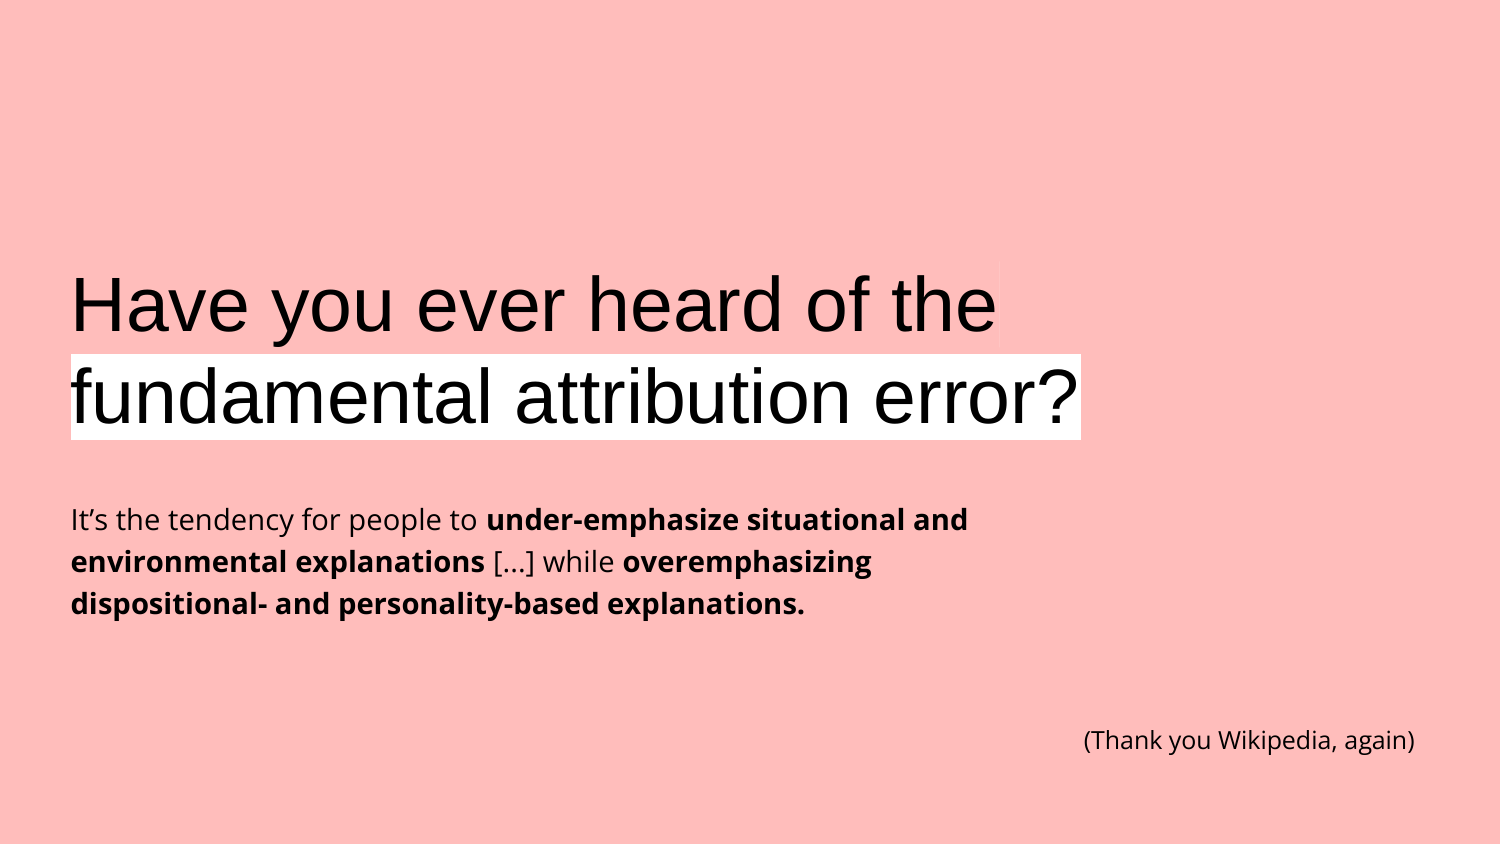

# Have you ever heard of the fundamental attribution error?
It’s the tendency for people to under-emphasize situational and environmental explanations [...] while overemphasizing
dispositional- and personality-based explanations.
(Thank you Wikipedia, again)